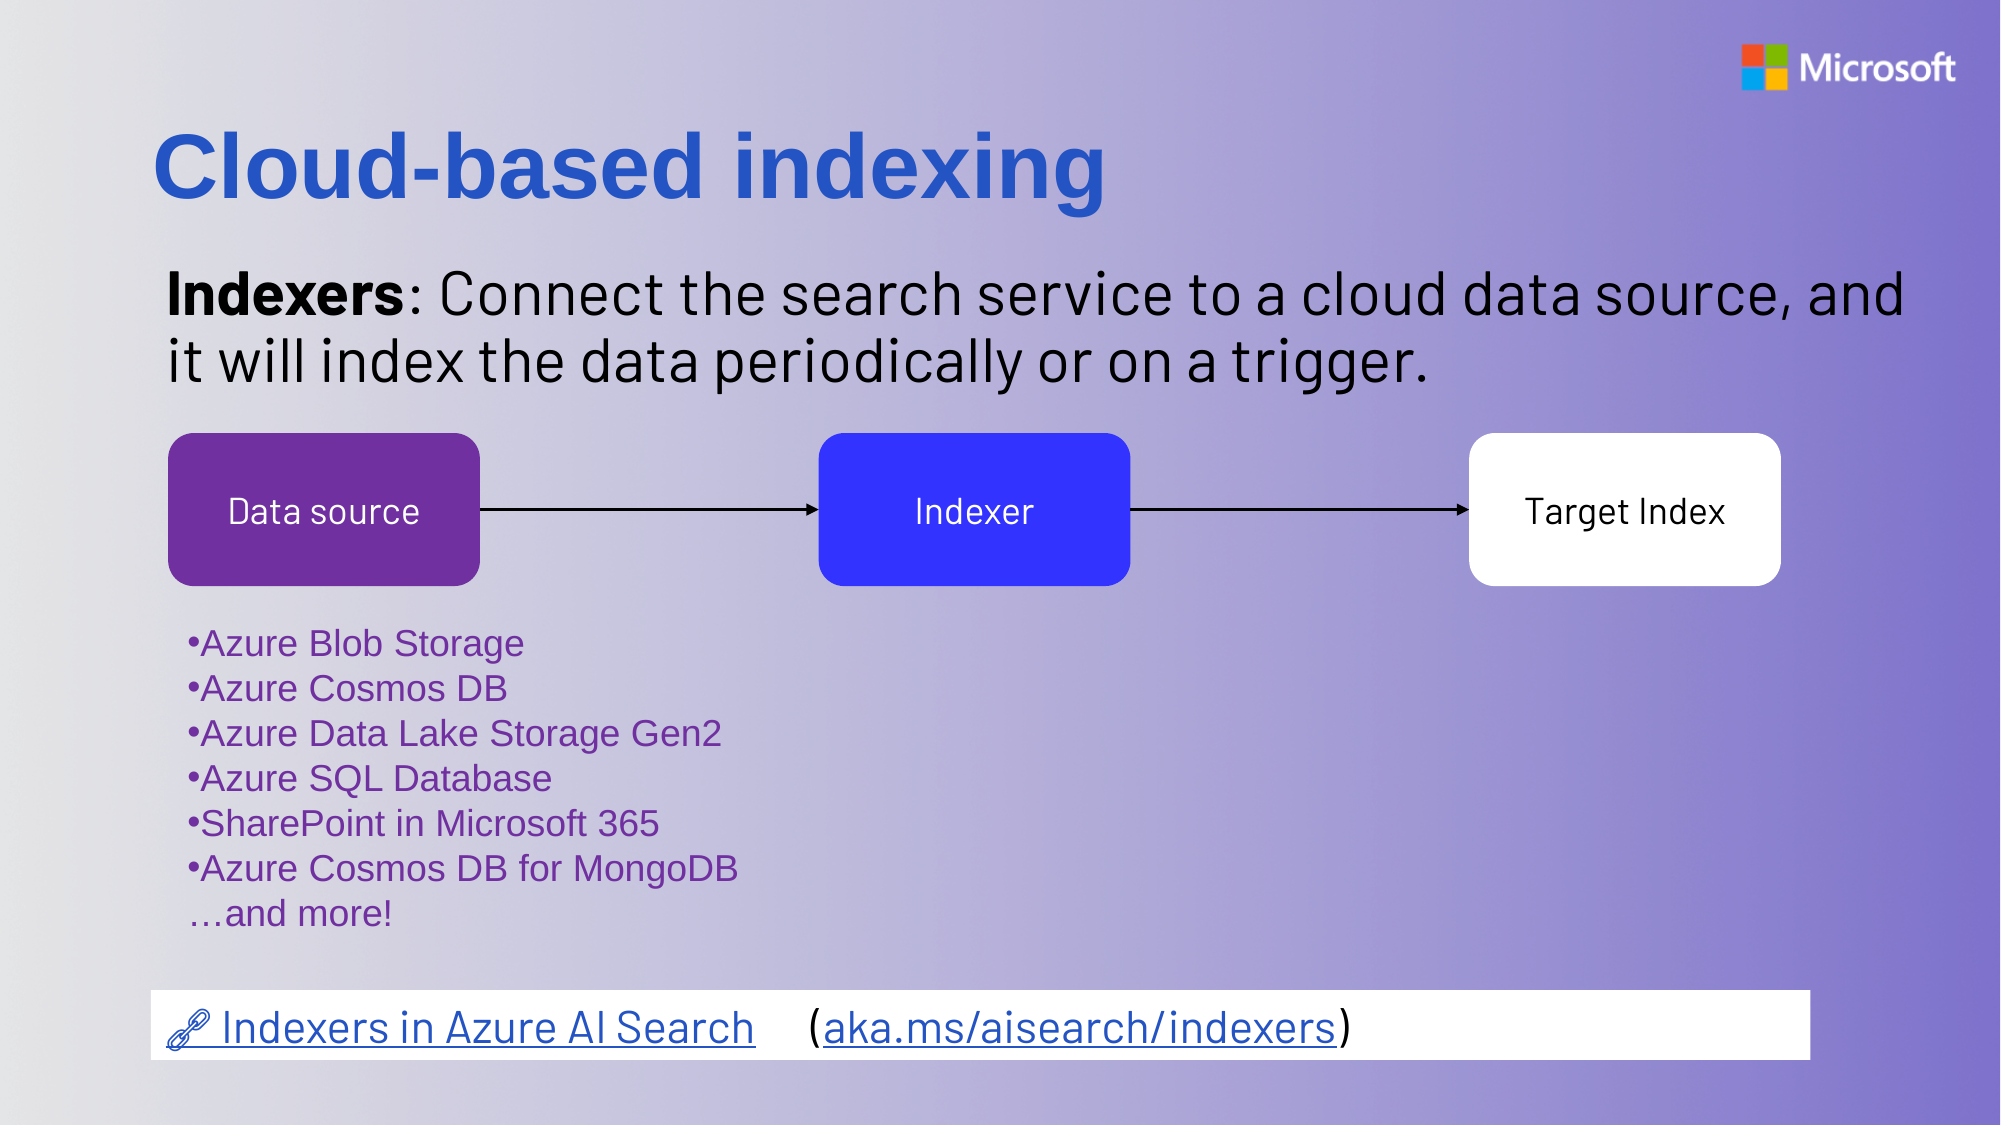

# Cloud-based indexing
Indexers: Connect the search service to a cloud data source, and it will index the data periodically or on a trigger.
Data source
Indexer
Target Index
Azure Blob Storage
Azure Cosmos DB
Azure Data Lake Storage Gen2
Azure SQL Database
SharePoint in Microsoft 365
Azure Cosmos DB for MongoDB
…and more!
🔗 Indexers in Azure AI Search      (aka.ms/aisearch/indexers)